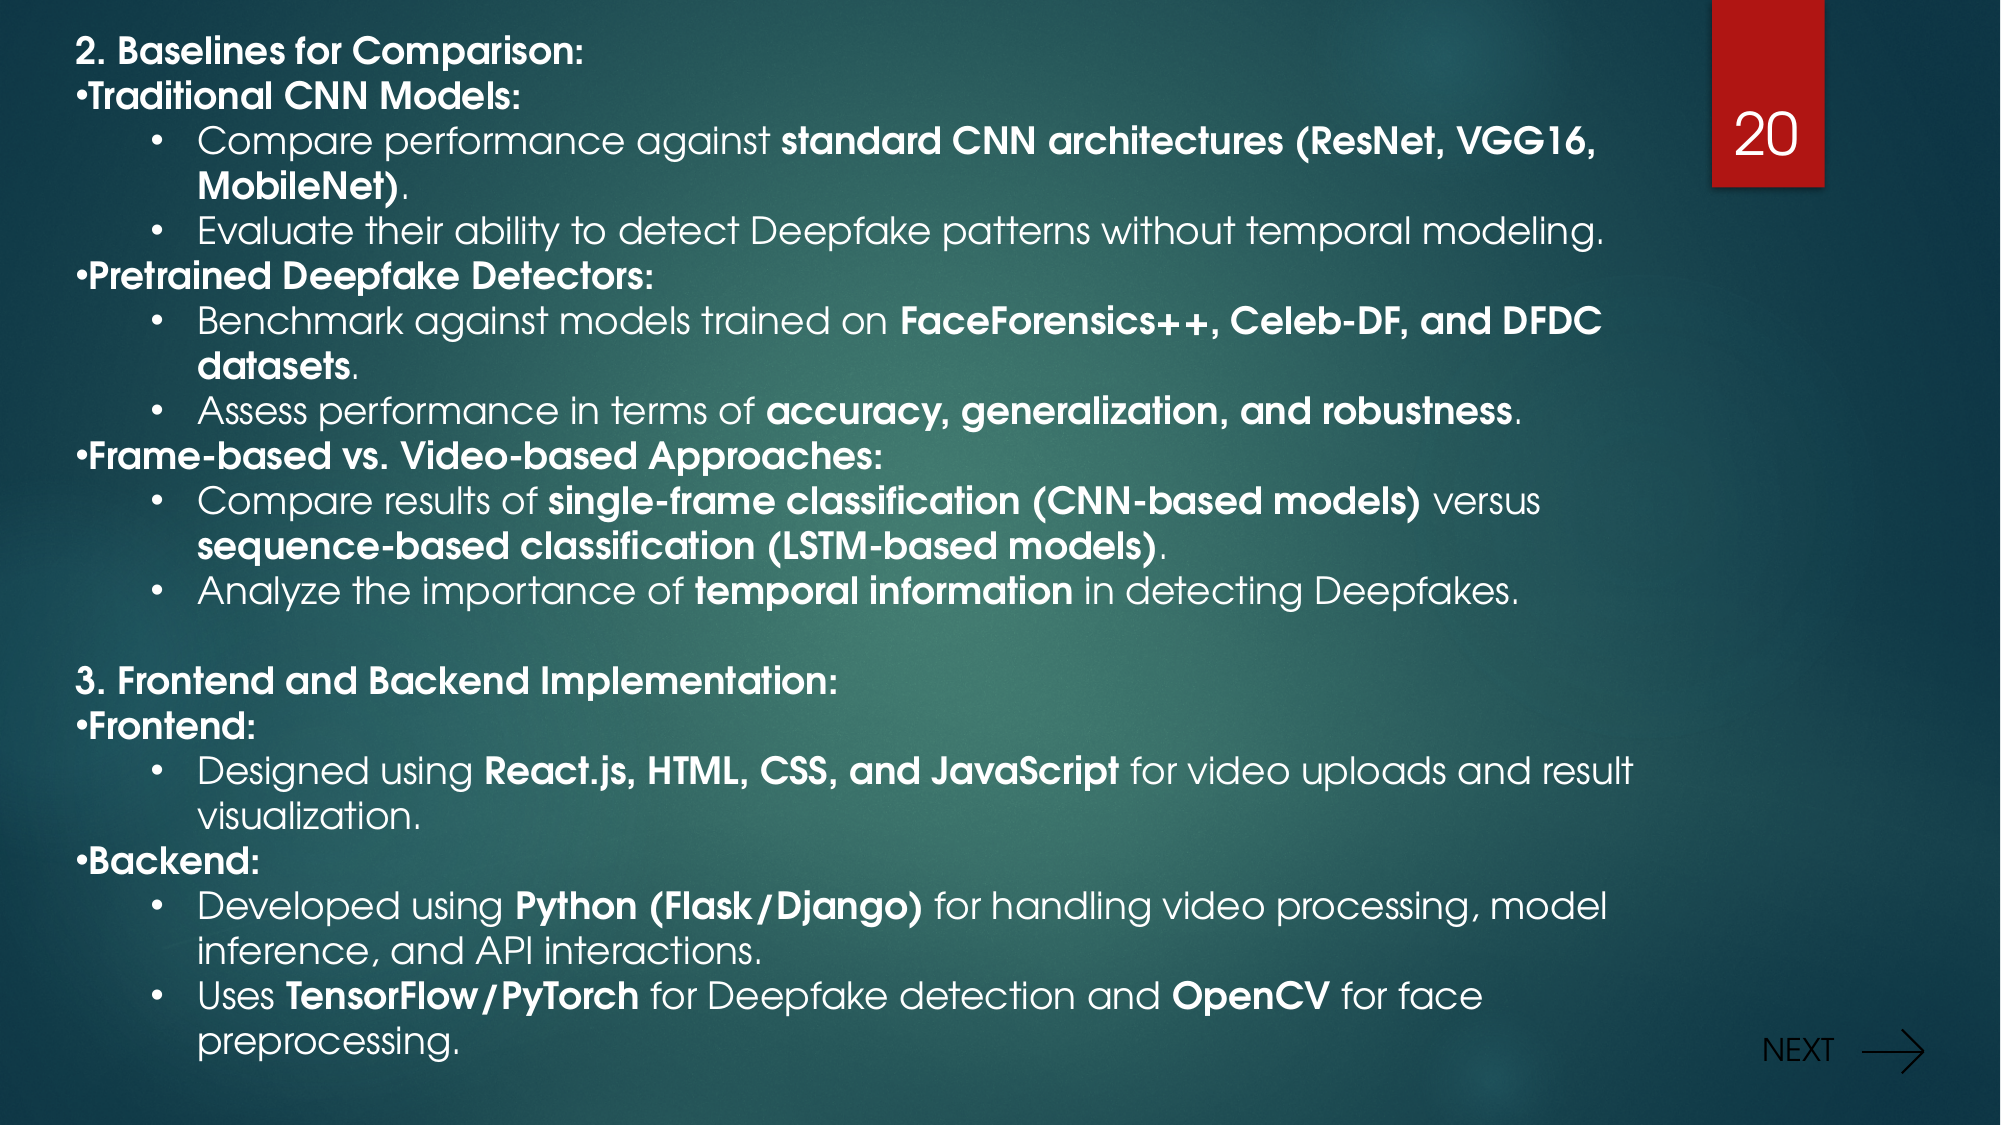

2. Baselines for Comparison:
Traditional CNN Models:
Compare performance against standard CNN architectures (ResNet, VGG16, MobileNet).
Evaluate their ability to detect Deepfake patterns without temporal modeling.
Pretrained Deepfake Detectors:
Benchmark against models trained on FaceForensics++, Celeb-DF, and DFDC datasets.
Assess performance in terms of accuracy, generalization, and robustness.
Frame-based vs. Video-based Approaches:
Compare results of single-frame classification (CNN-based models) versus sequence-based classification (LSTM-based models).
Analyze the importance of temporal information in detecting Deepfakes.

3. Frontend and Backend Implementation:
Frontend:
Designed using React.js, HTML, CSS, and JavaScript for video uploads and result visualization.
Backend:
Developed using Python (Flask/Django) for handling video processing, model inference, and API interactions.
Uses TensorFlow/PyTorch for Deepfake detection and OpenCV for face preprocessing.

20